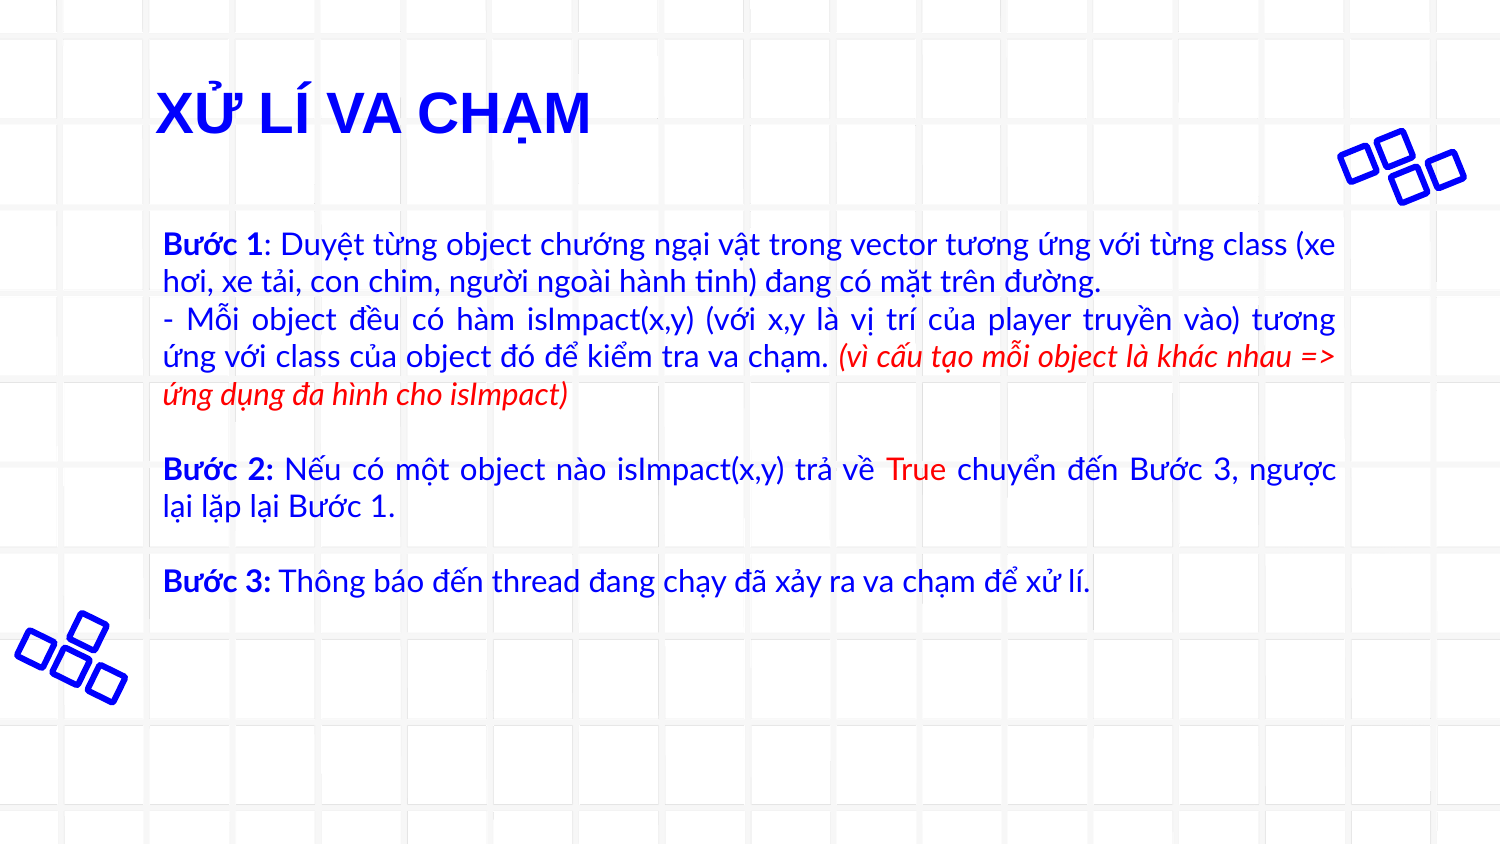

# XỬ LÍ VA CHẠM
Bước 1: Duyệt từng object chướng ngại vật trong vector tương ứng với từng class (xe hơi, xe tải, con chim, người ngoài hành tinh) đang có mặt trên đường.
- Mỗi object đều có hàm isImpact(x,y) (với x,y là vị trí của player truyền vào) tương ứng với class của object đó để kiểm tra va chạm. (vì cấu tạo mỗi object là khác nhau => ứng dụng đa hình cho isImpact)

Bước 2: Nếu có một object nào isImpact(x,y) trả về True chuyển đến Bước 3, ngược lại lặp lại Bước 1.

Bước 3: Thông báo đến thread đang chạy đã xảy ra va chạm để xử lí.